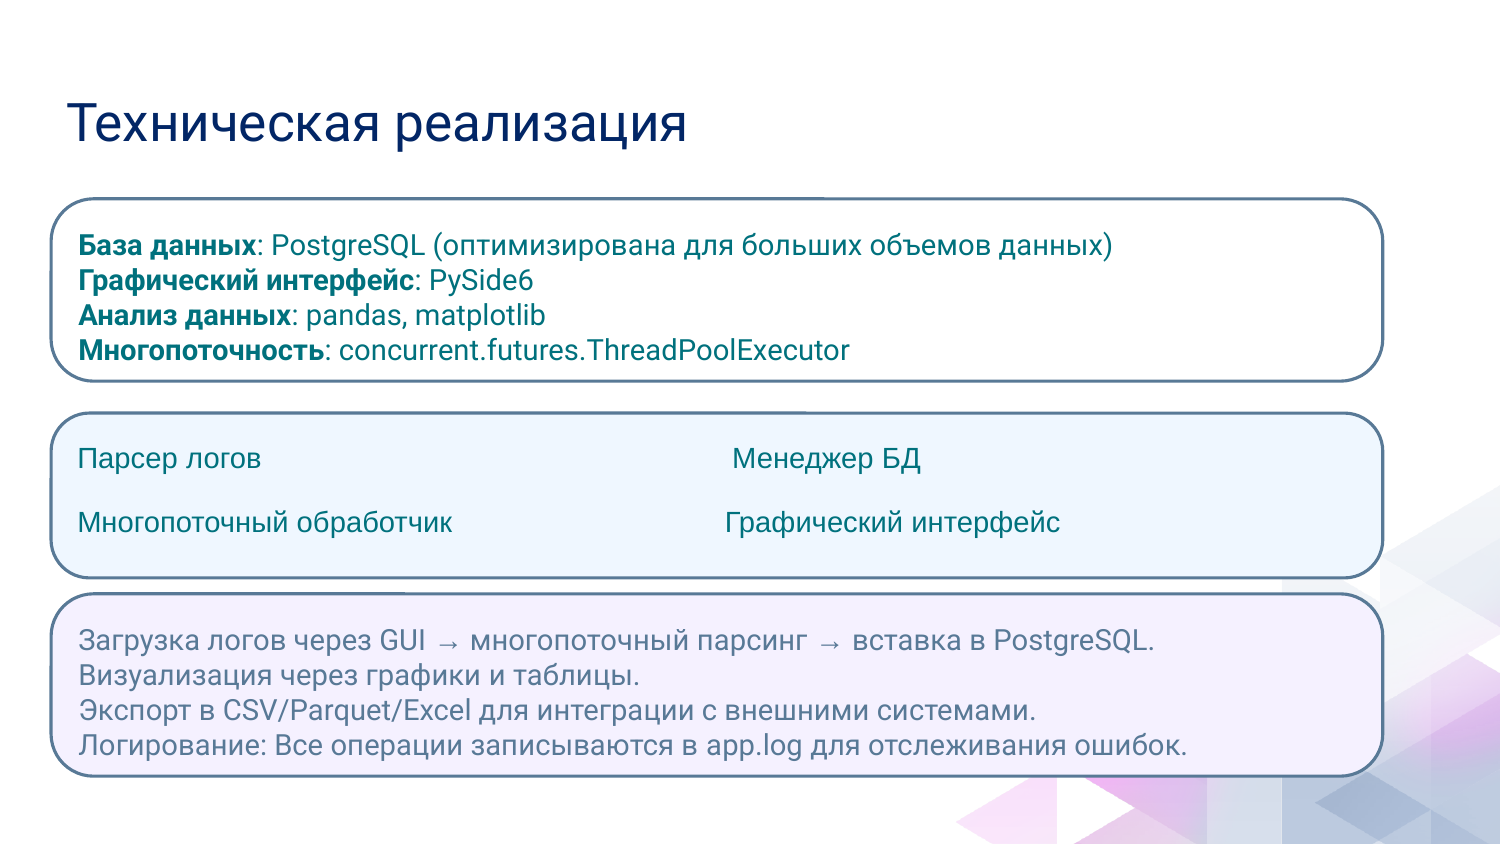

# Техническая реализация
База данных: PostgreSQL (оптимизирована для больших объемов данных)
Графический интерфейс: PySide6
Анализ данных: pandas, matplotlib
Многопоточность: concurrent.futures.ThreadPoolExecutor
Парсер логов                                                         Менеджер БД
Многопоточный обработчик                                 Графический интерфейс
Загрузка логов через GUI → многопоточный парсинг → вставка в PostgreSQL.
Визуализация через графики и таблицы.
Экспорт в CSV/Parquet/Excel для интеграции с внешними системами.
Логирование: Все операции записываются в app.log для отслеживания ошибок.